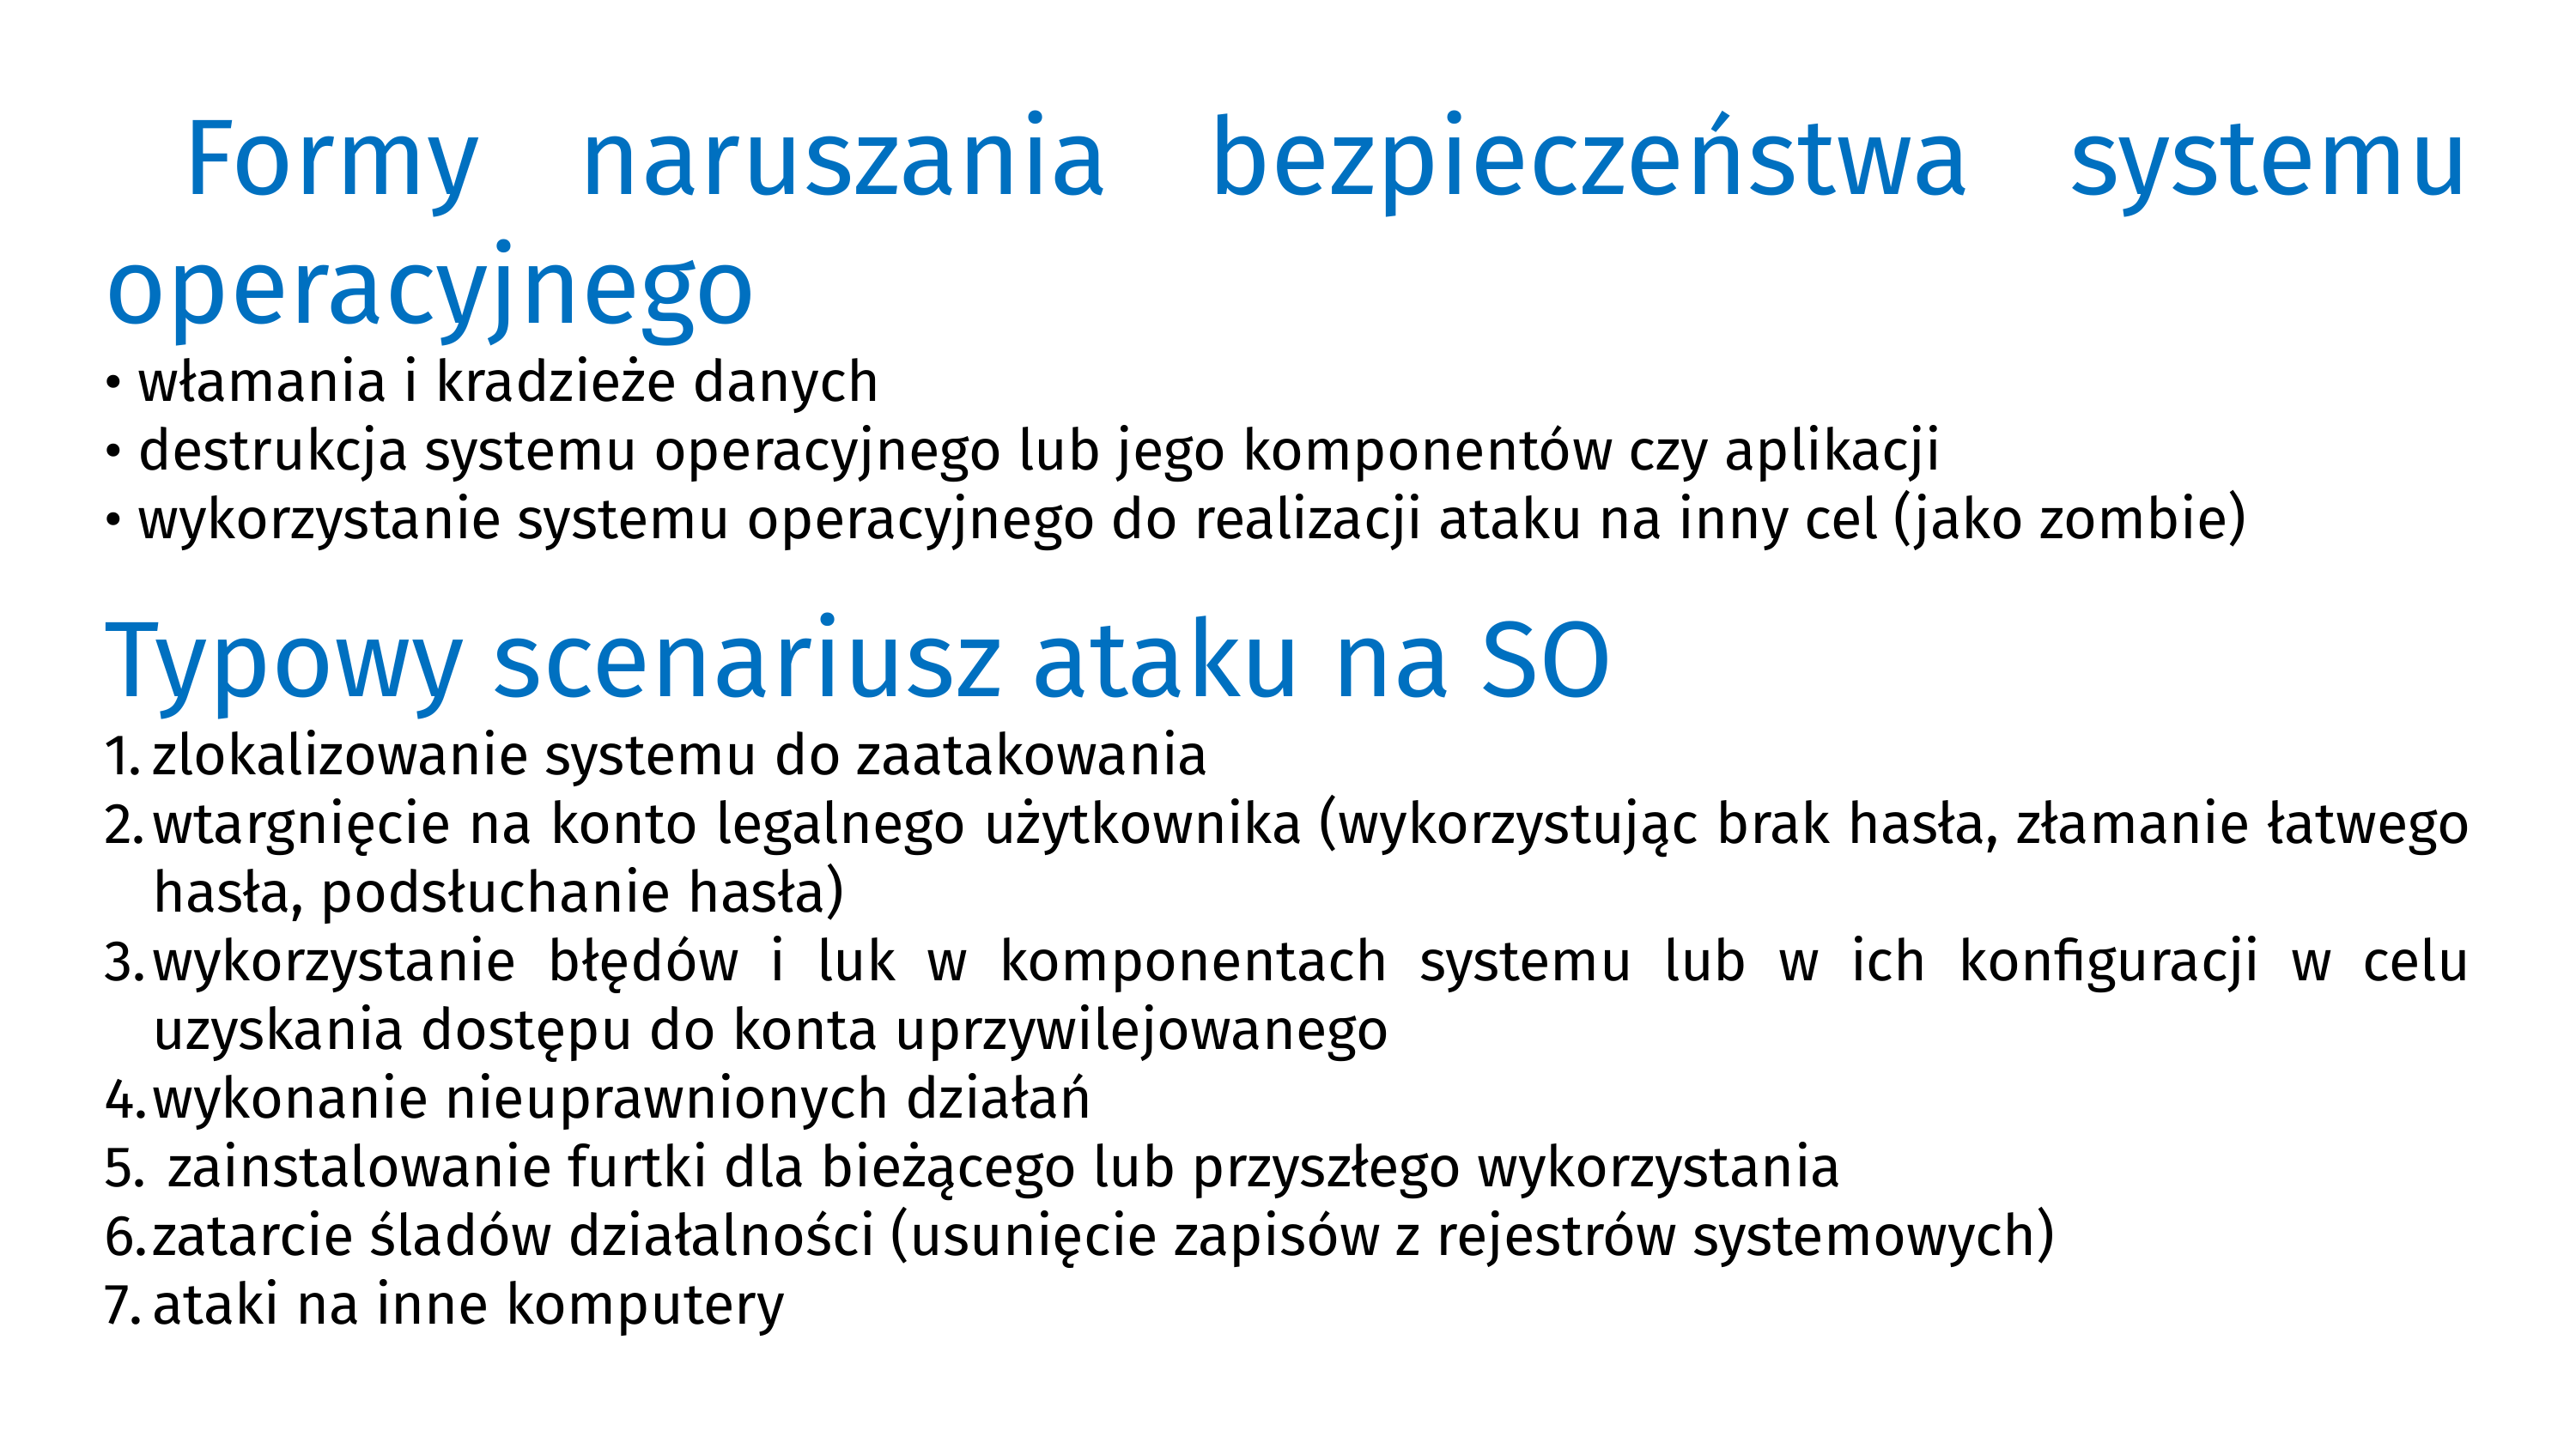

Formy naruszania bezpieczeństwa systemu operacyjnego
• włamania i kradzieże danych
• destrukcja systemu operacyjnego lub jego komponentów czy aplikacji
• wykorzystanie systemu operacyjnego do realizacji ataku na inny cel (jako zombie)

Typowy scenariusz ataku na SO
zlokalizowanie systemu do zaatakowania
wtargnięcie na konto legalnego użytkownika (wykorzystując brak hasła, złamanie łatwego hasła, podsłuchanie hasła)
wykorzystanie błędów i luk w komponentach systemu lub w ich konfiguracji w celu uzyskania dostępu do konta uprzywilejowanego
wykonanie nieuprawnionych działań
 zainstalowanie furtki dla bieżącego lub przyszłego wykorzystania
zatarcie śladów działalności (usunięcie zapisów z rejestrów systemowych)
ataki na inne komputery